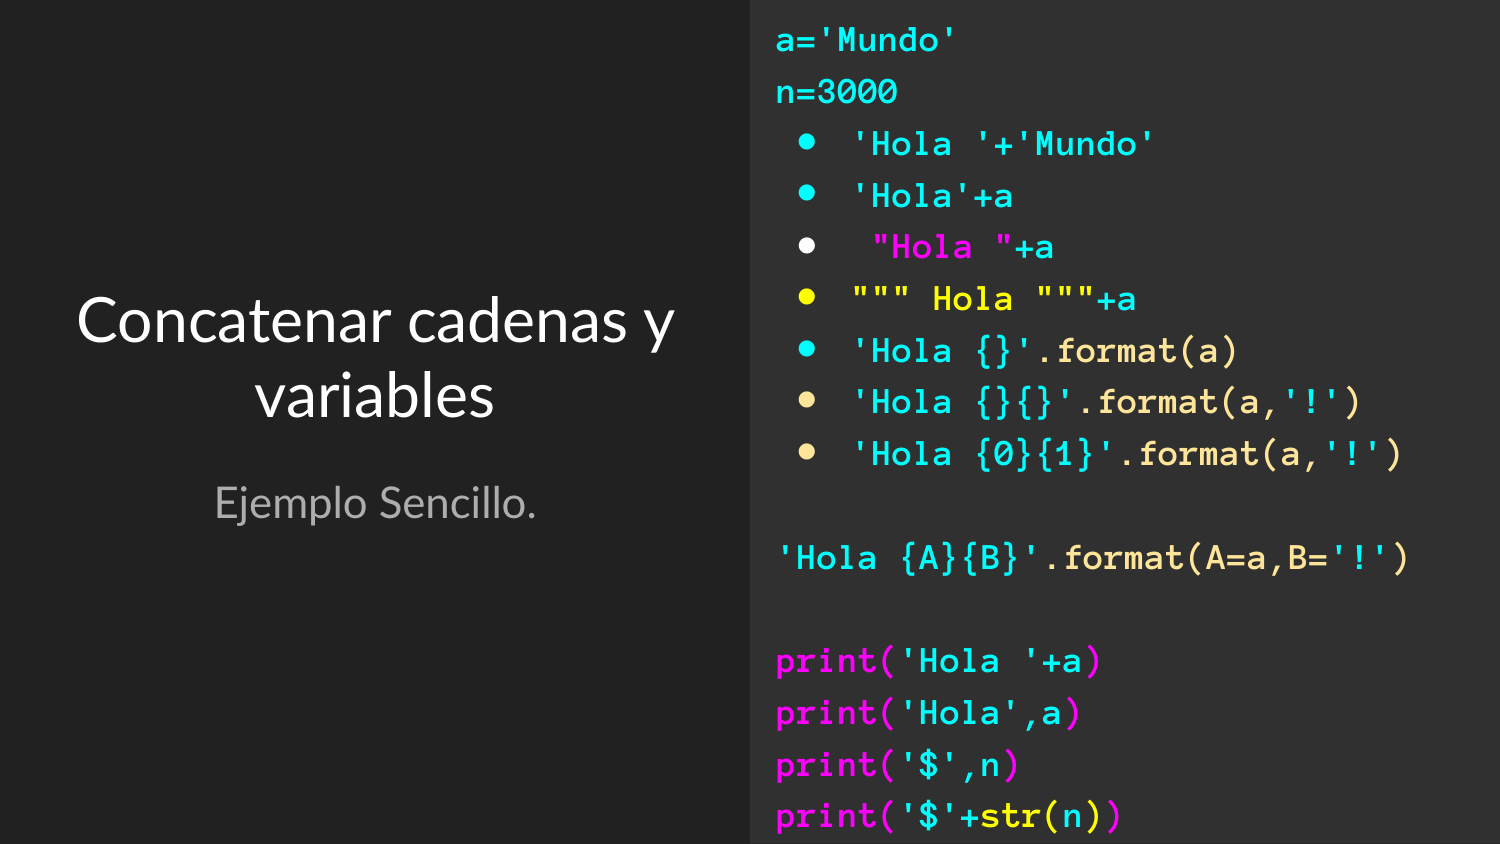

a='Mundo'
n=3000
'Hola '+'Mundo'
'Hola'+a
 "Hola "+a
""" Hola """+a
'Hola {}'.format(a)
'Hola {}{}'.format(a,'!')
'Hola {0}{1}'.format(a,'!')

'Hola {A}{B}'.format(A=a,B='!')

print('Hola '+a)
print('Hola',a)
print('$',n)
print('$'+str(n))
# Concatenar cadenas y variables
Ejemplo Sencillo.